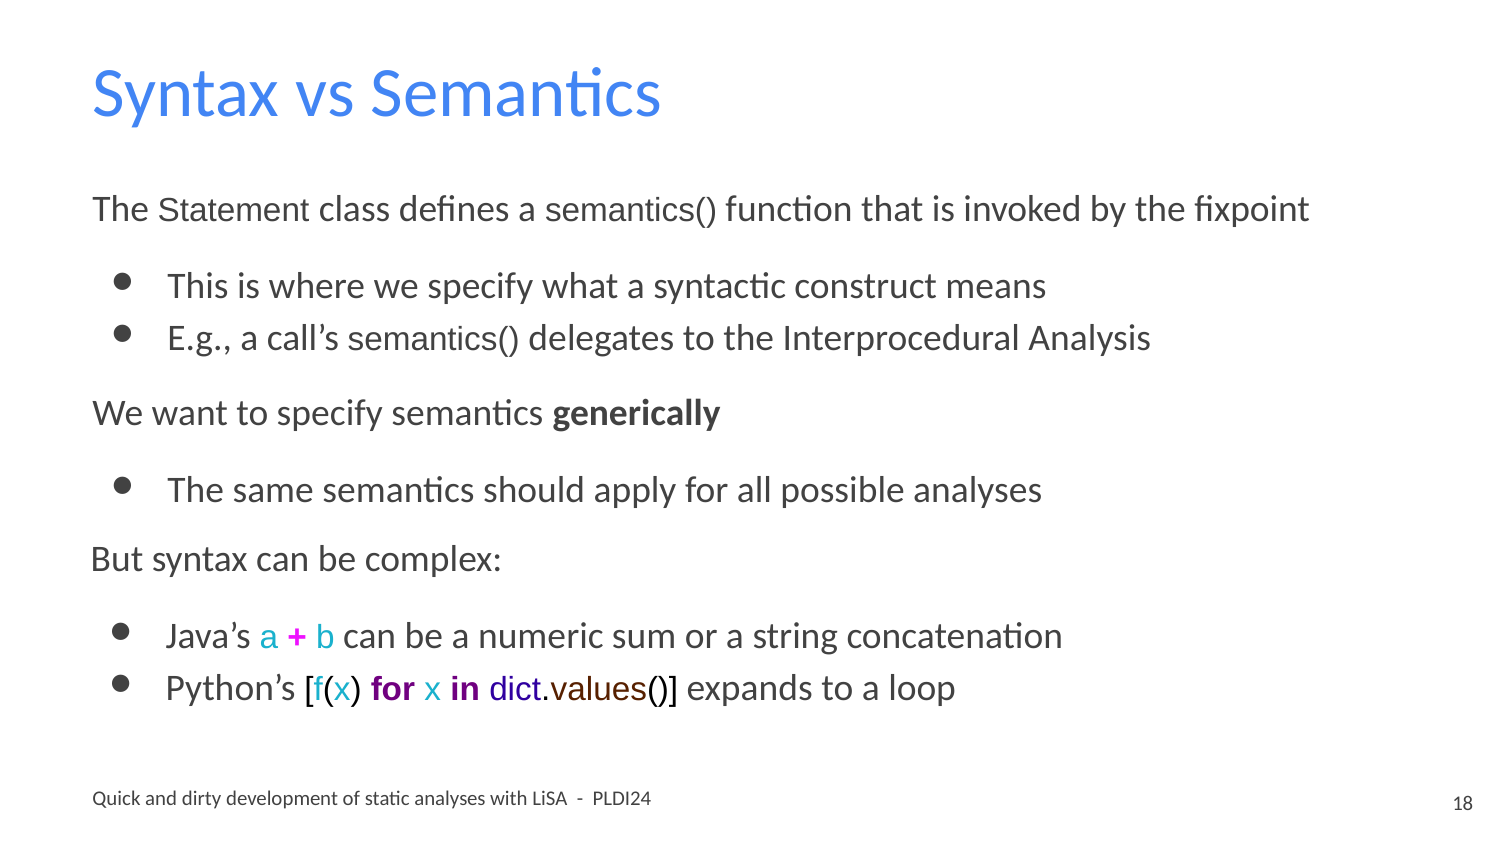

# Syntax vs Semantics
The Statement class defines a semantics() function that is invoked by the fixpoint
This is where we specify what a syntactic construct means
E.g., a call’s semantics() delegates to the Interprocedural Analysis
We want to specify semantics generically
The same semantics should apply for all possible analyses
But syntax can be complex:
Java’s a + b can be a numeric sum or a string concatenation
Python’s [f(x) for x in dict.values()] expands to a loop
18